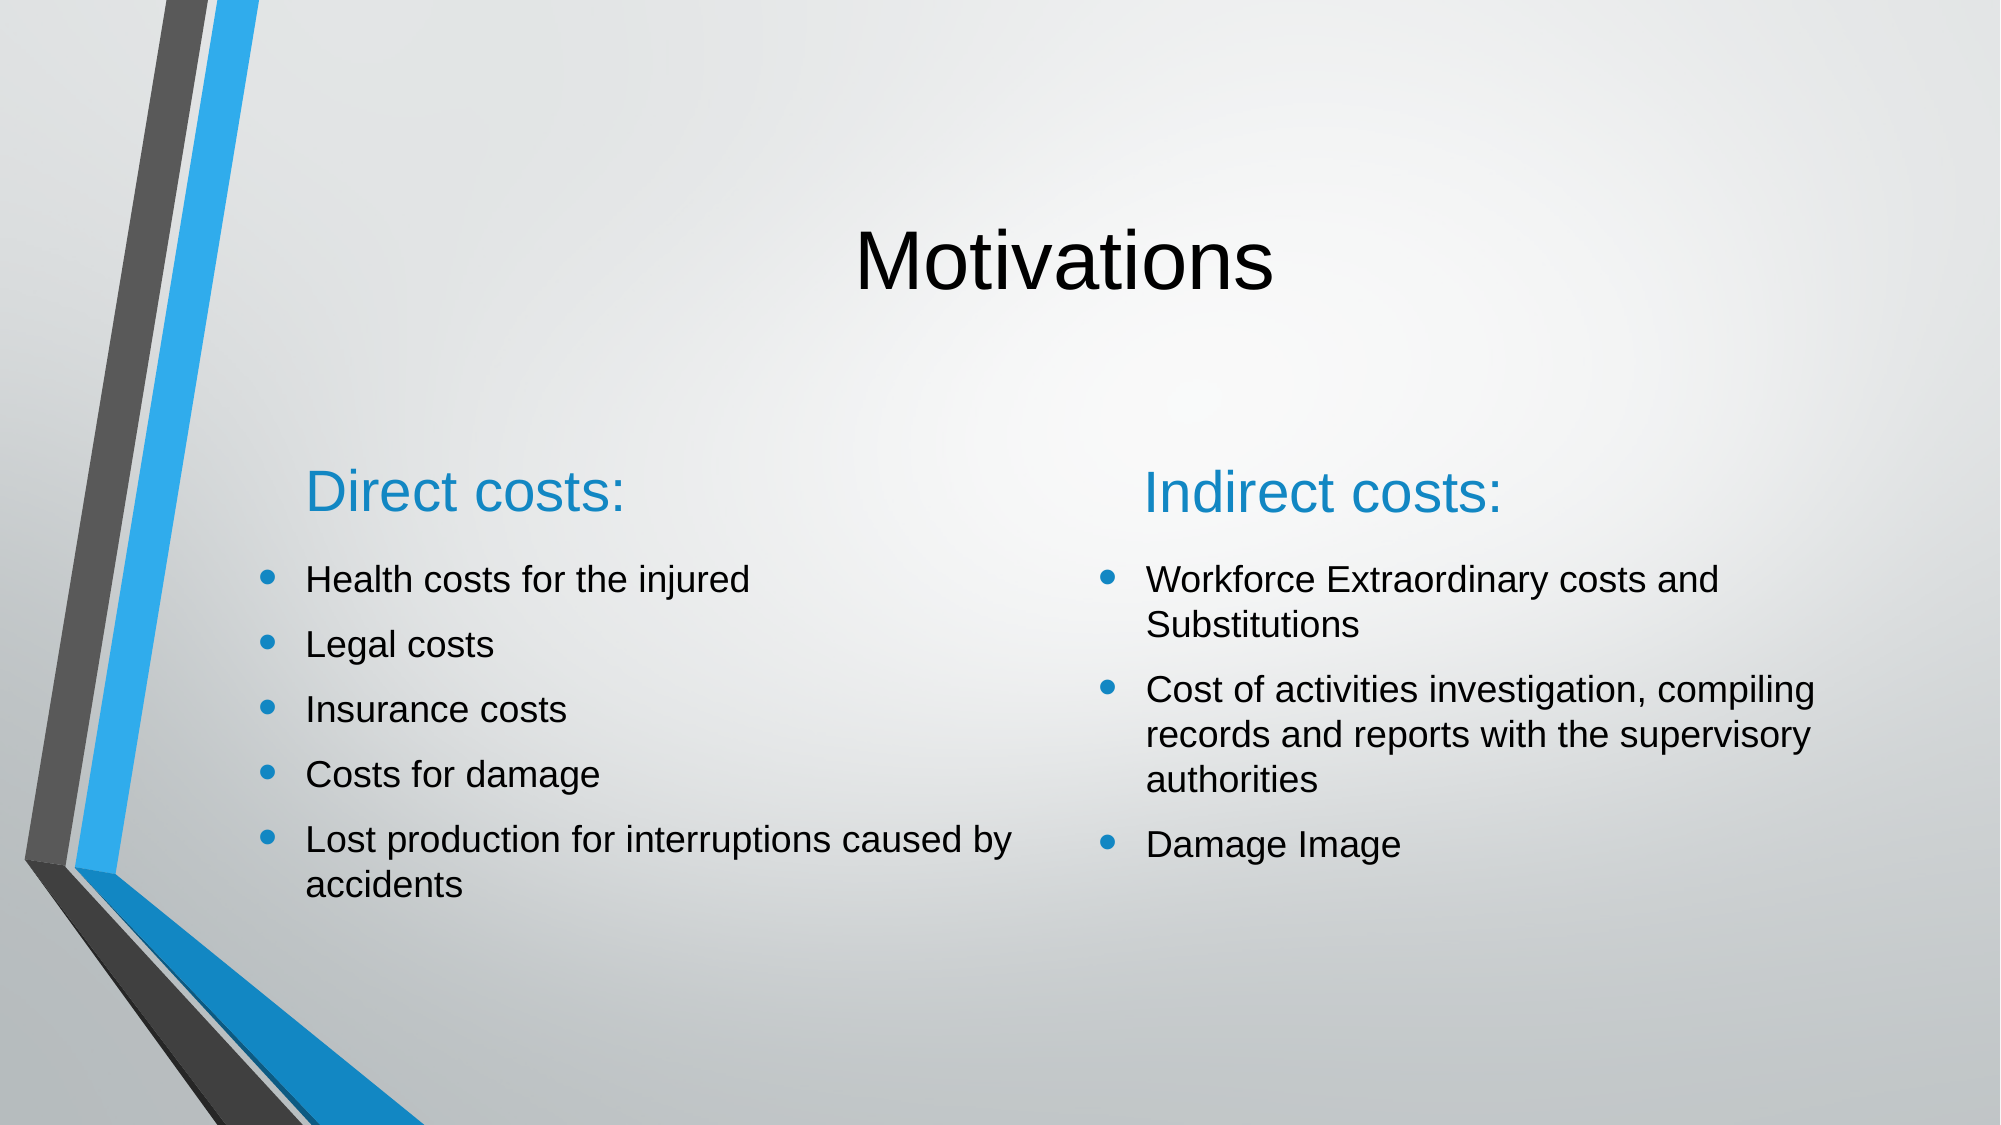

# Motivations
Direct costs:
Indirect costs:
Health costs for the injured
Legal costs
Insurance costs
Costs for damage
Lost production for interruptions caused by accidents

Workforce Extraordinary costs and Substitutions
Cost of activities investigation, compiling records and reports with the supervisory authorities
Damage Image